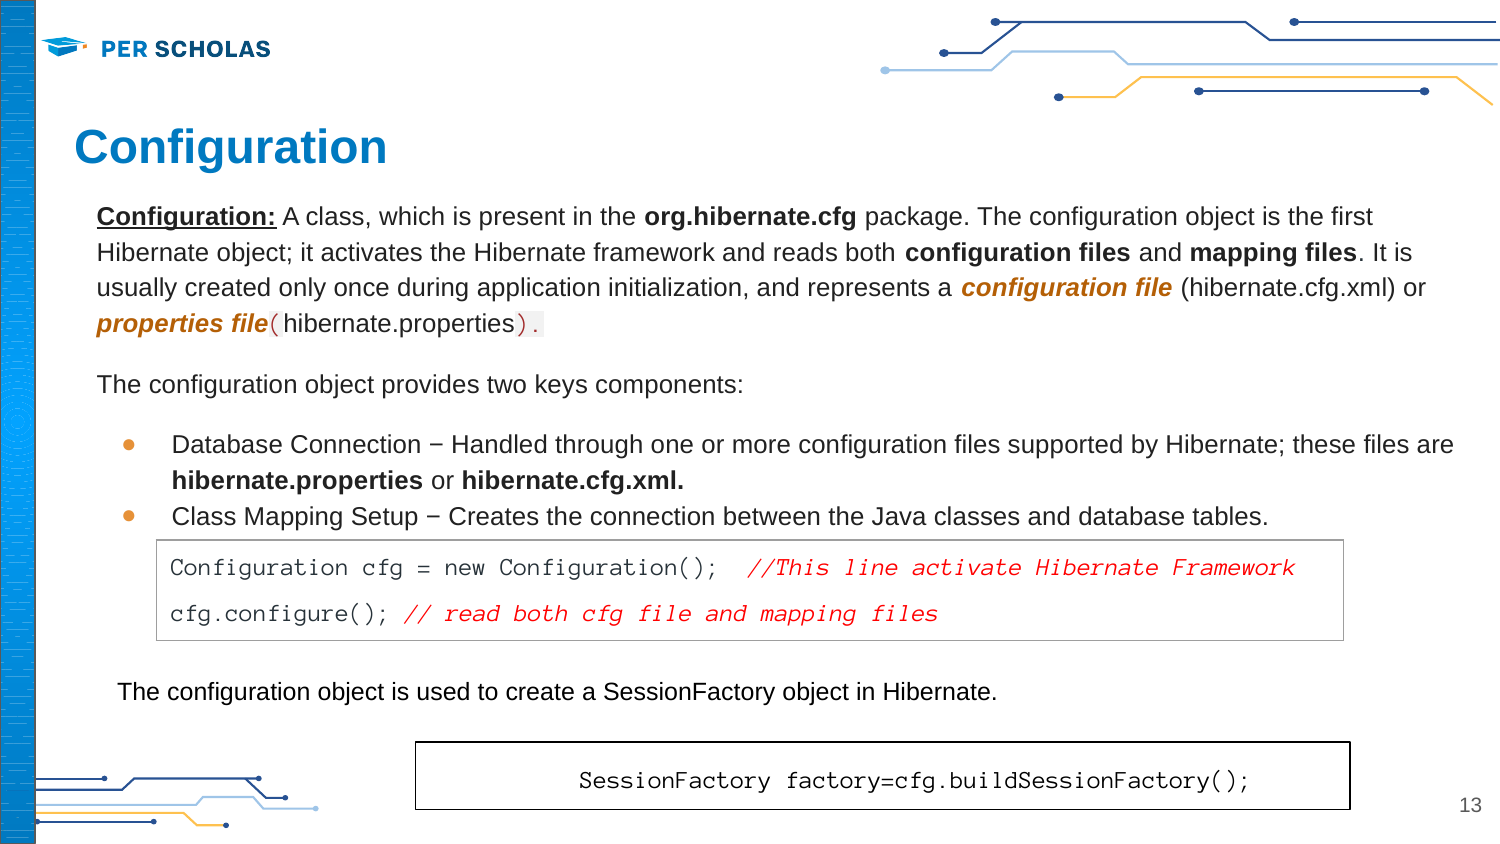

# Configuration
Configuration: A class, which is present in the org.hibernate.cfg package. The configuration object is the first Hibernate object; it activates the Hibernate framework and reads both configuration files and mapping files. It is usually created only once during application initialization, and represents a configuration file (hibernate.cfg.xml) or properties file(hibernate.properties).
The configuration object provides two keys components:
Database Connection − Handled through one or more configuration files supported by Hibernate; these files are hibernate.properties or hibernate.cfg.xml.
Class Mapping Setup − Creates the connection between the Java classes and database tables.
| Configuration cfg = new Configuration(); //This line activate Hibernate Framework cfg.configure(); // read both cfg file and mapping files |
| --- |
The configuration object is used to create a SessionFactory object in Hibernate.
        	SessionFactory factory=cfg.buildSessionFactory();